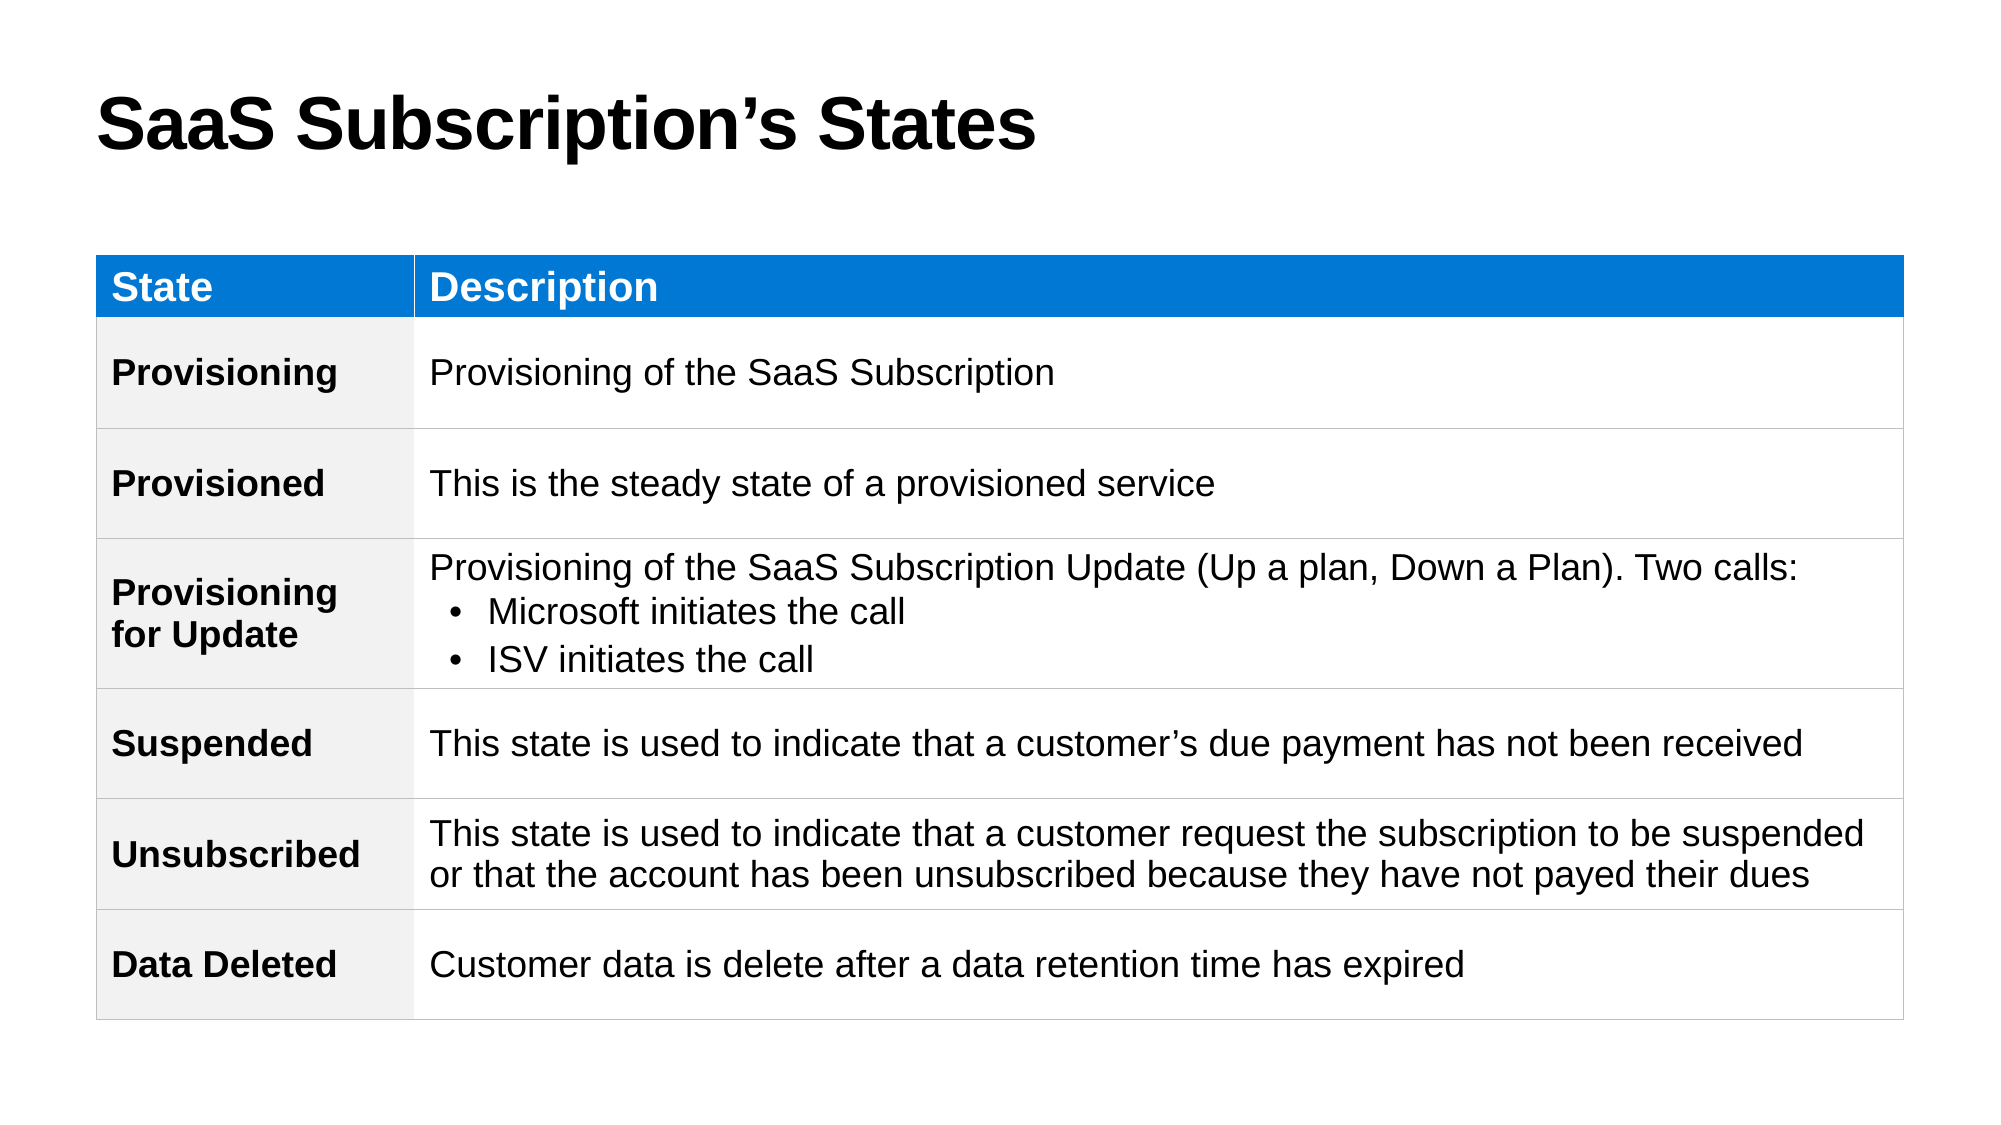

# SaaS Subscription’s States
| State | Description |
| --- | --- |
| Provisioning | Provisioning of the SaaS Subscription |
| Provisioned | This is the steady state of a provisioned service |
| Provisioning for Update | Provisioning of the SaaS Subscription Update (Up a plan, Down a Plan). Two calls: Microsoft initiates the call ISV initiates the call |
| Suspended | This state is used to indicate that a customer’s due payment has not been received |
| Unsubscribed | This state is used to indicate that a customer request the subscription to be suspended or that the account has been unsubscribed because they have not payed their dues |
| Data Deleted | Customer data is delete after a data retention time has expired |